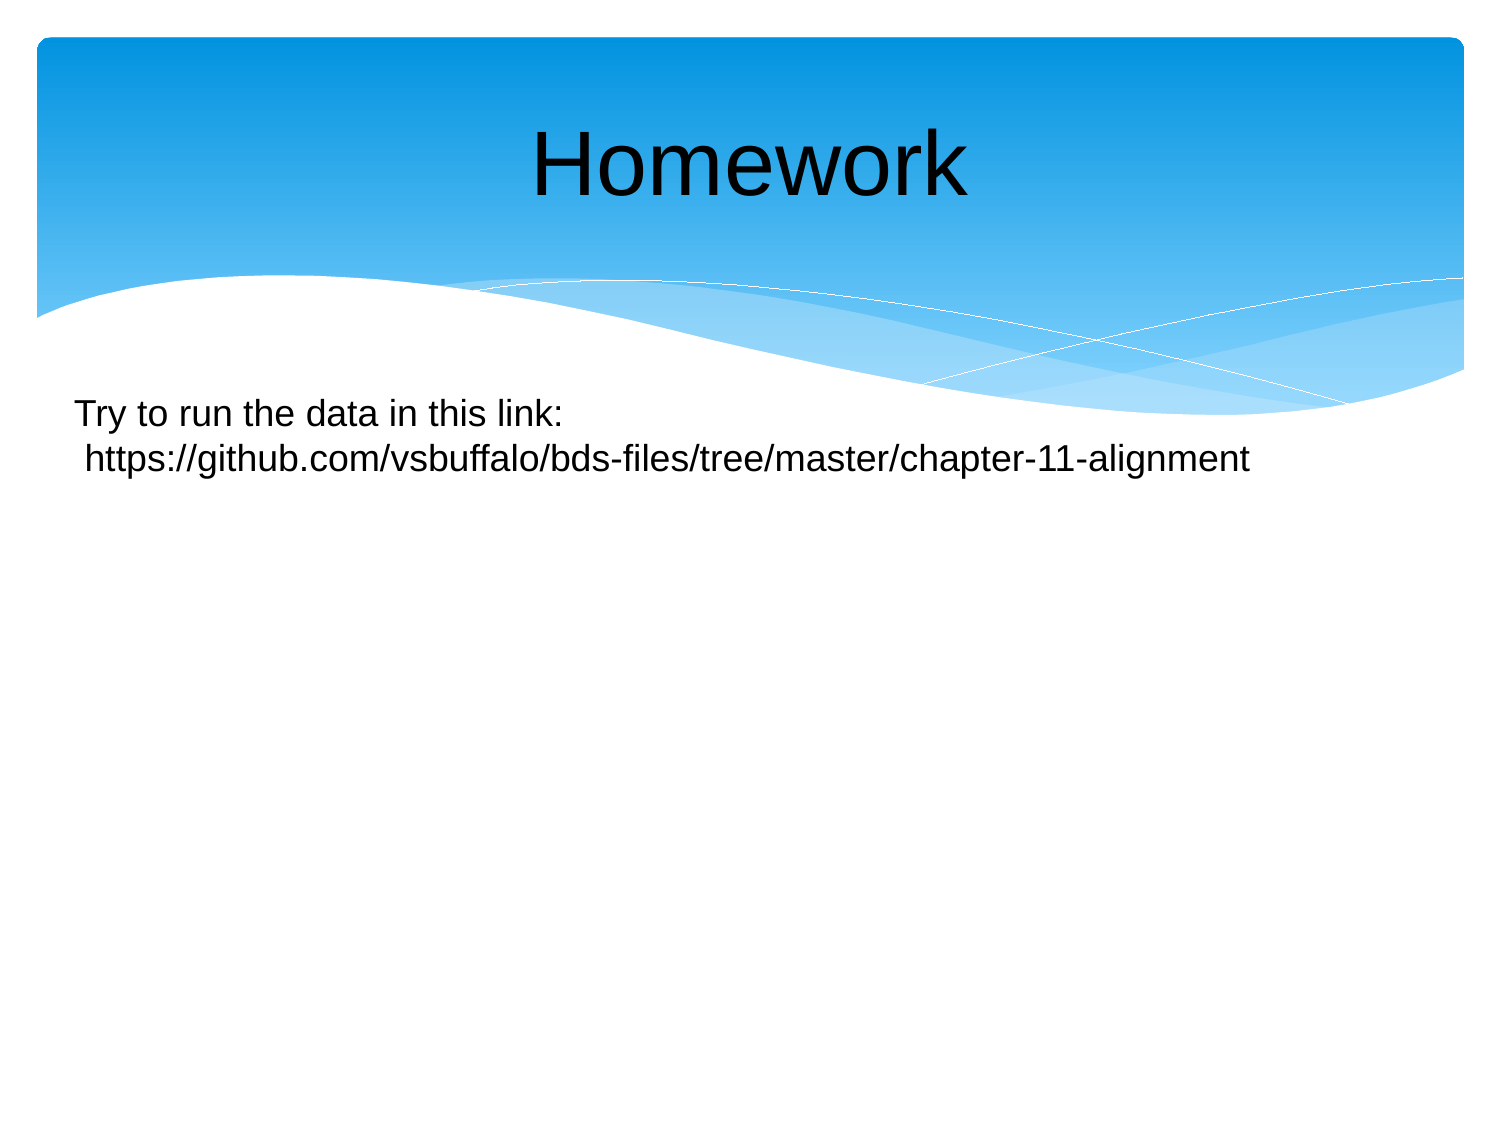

# Homework
Try to run the data in this link:
 https://github.com/vsbuffalo/bds-files/tree/master/chapter-11-alignment